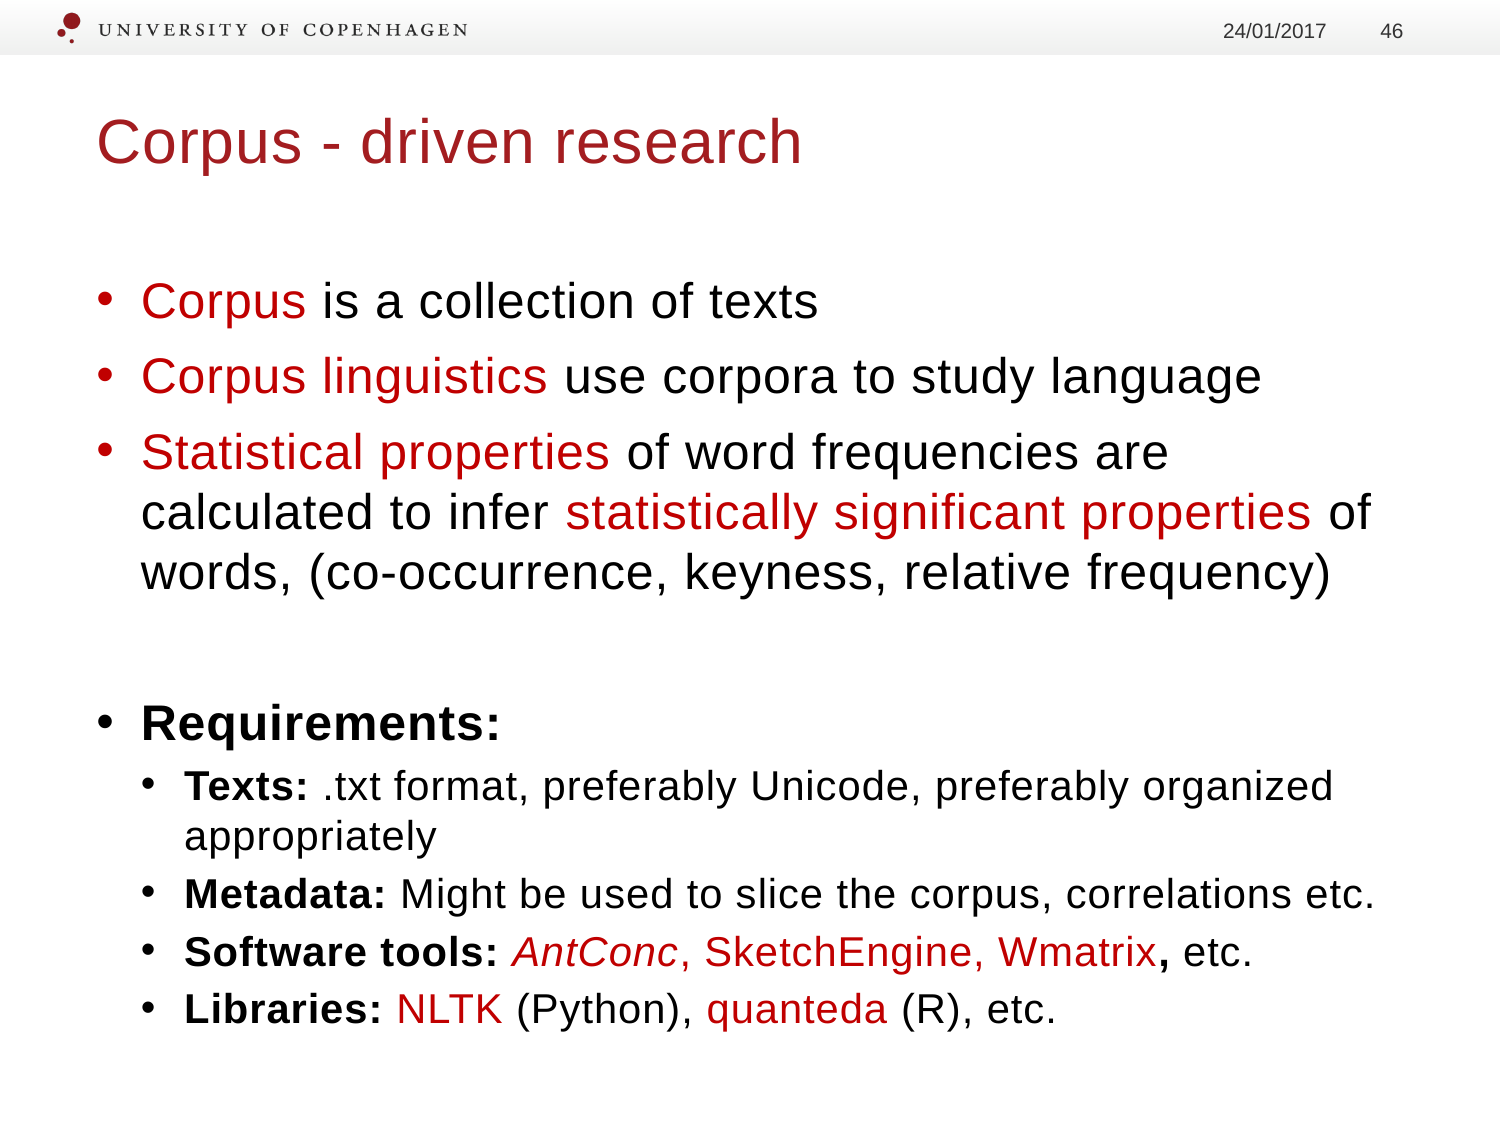

24/01/2017
46
# Corpus - driven research
Corpus is a collection of texts
Corpus linguistics use corpora to study language
Statistical properties of word frequencies are calculated to infer statistically significant properties of words, (co-occurrence, keyness, relative frequency)

Requirements:
Texts: .txt format, preferably Unicode, preferably organized appropriately
Metadata: Might be used to slice the corpus, correlations etc.
Software tools: AntConc, SketchEngine, Wmatrix, etc.
Libraries: NLTK (Python), quanteda (R), etc.